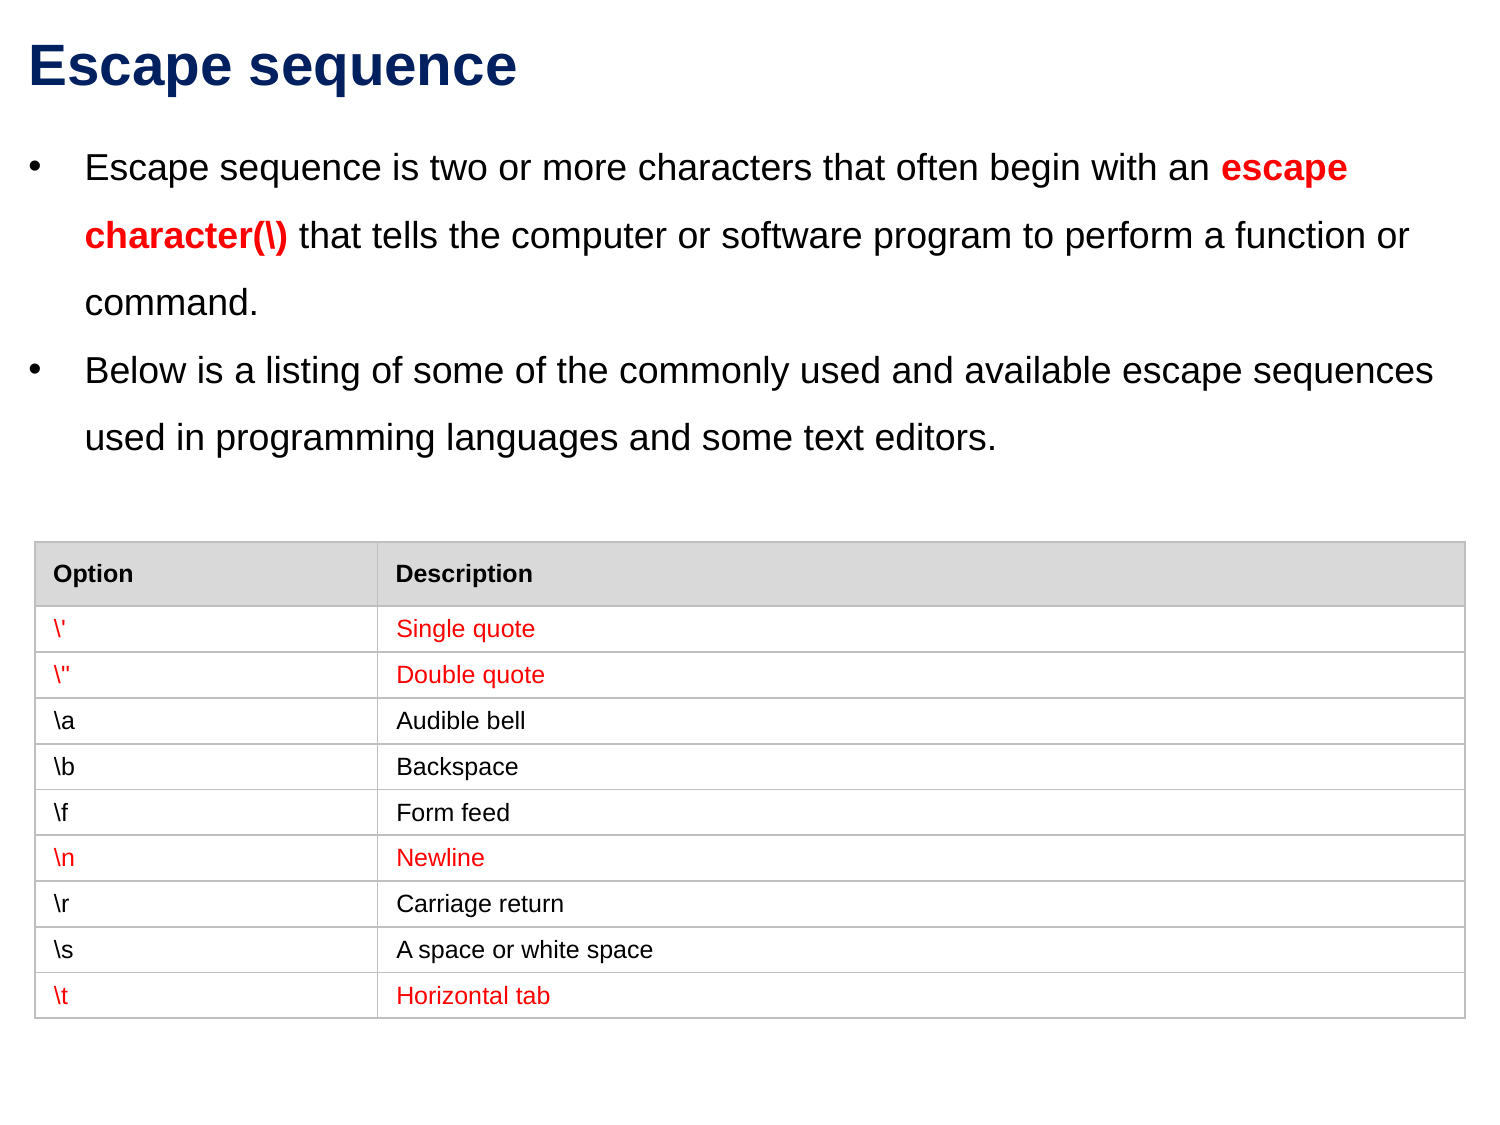

Escape sequence
Escape sequence is two or more characters that often begin with an escape character(\) that tells the computer or software program to perform a function or command.
Below is a listing of some of the commonly used and available escape sequences used in programming languages and some text editors.
| Option | Description |
| --- | --- |
| \' | Single quote |
| \" | Double quote |
| \a | Audible bell |
| \b | Backspace |
| \f | Form feed |
| \n | Newline |
| \r | Carriage return |
| \s | A space or white space |
| \t | Horizontal tab |